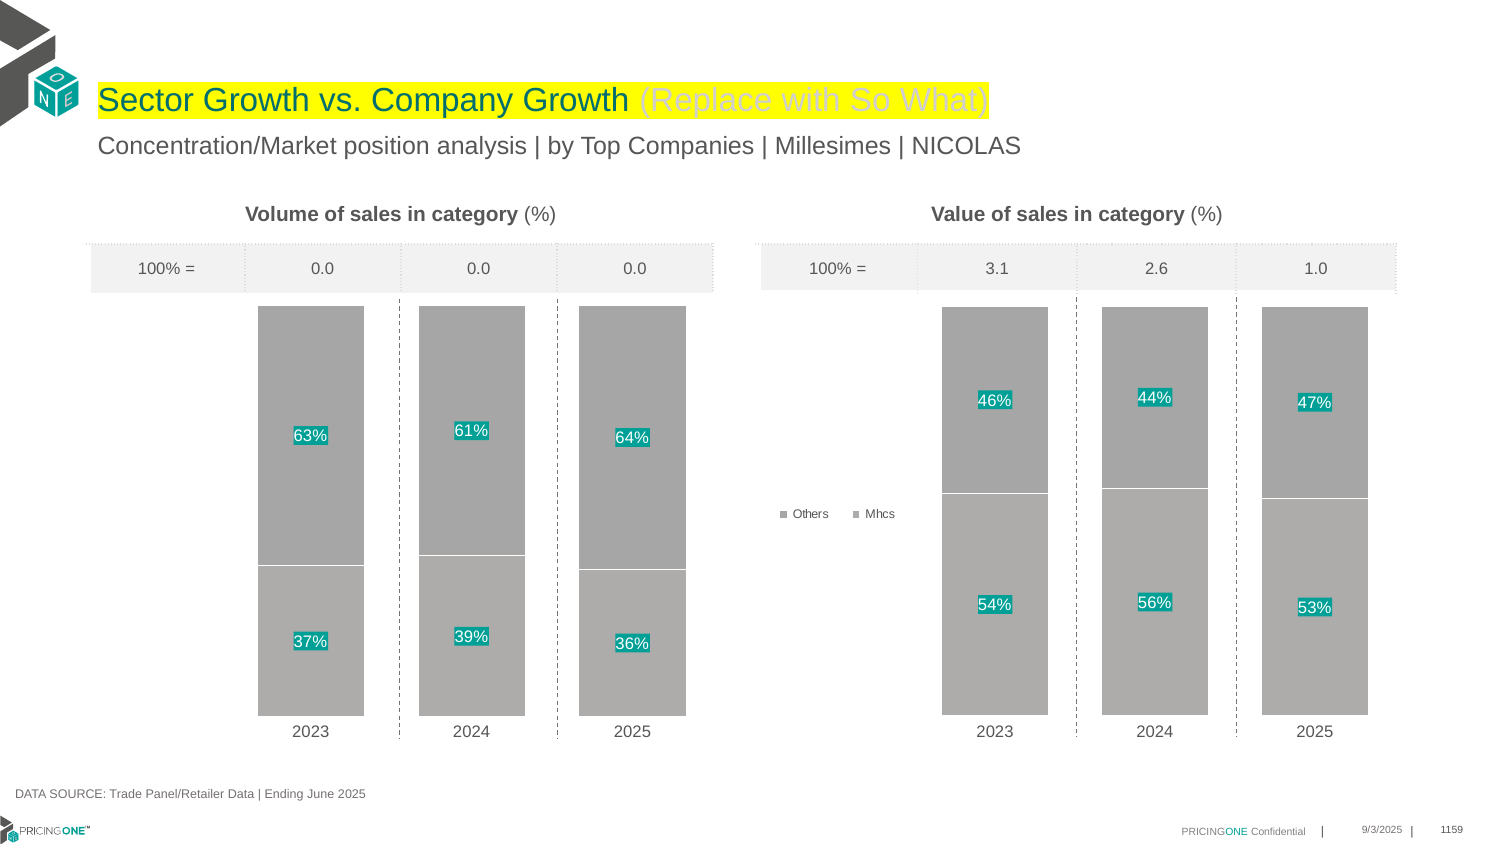

# Sector Growth vs. Company Growth (Replace with So What)
Concentration/Market position analysis | by Top Companies | Millesimes | NICOLAS
| Volume of sales in category (%) |  |  |  |
| --- | --- | --- | --- |
| 100% = | 0.0 | 0.0 | 0.0 |
| Value of sales in category (%) |  |  |  |
| --- | --- | --- | --- |
| 100% = | 3.1 | 2.6 | 1.0 |

### Chart

| Category | Mhcs | Others |
|---|---|---|
| 2023 | 0.3668754669271881 | 0.6331245330728118 |
| 2024 | 0.39010452961672476 | 0.6098954703832752 |
| 2025 | 0.35714285714285715 | 0.6428571428571428 |

### Chart

| Category | Mhcs | Others |
|---|---|---|
| 2023 | 0.5425548269931394 | 0.45744517300686066 |
| 2024 | 0.5550422761406574 | 0.4449577238593427 |
| 2025 | 0.5304582288110703 | 0.46954177118892965 |
DATA SOURCE: Trade Panel/Retailer Data | Ending June 2025

9/3/2025
1159